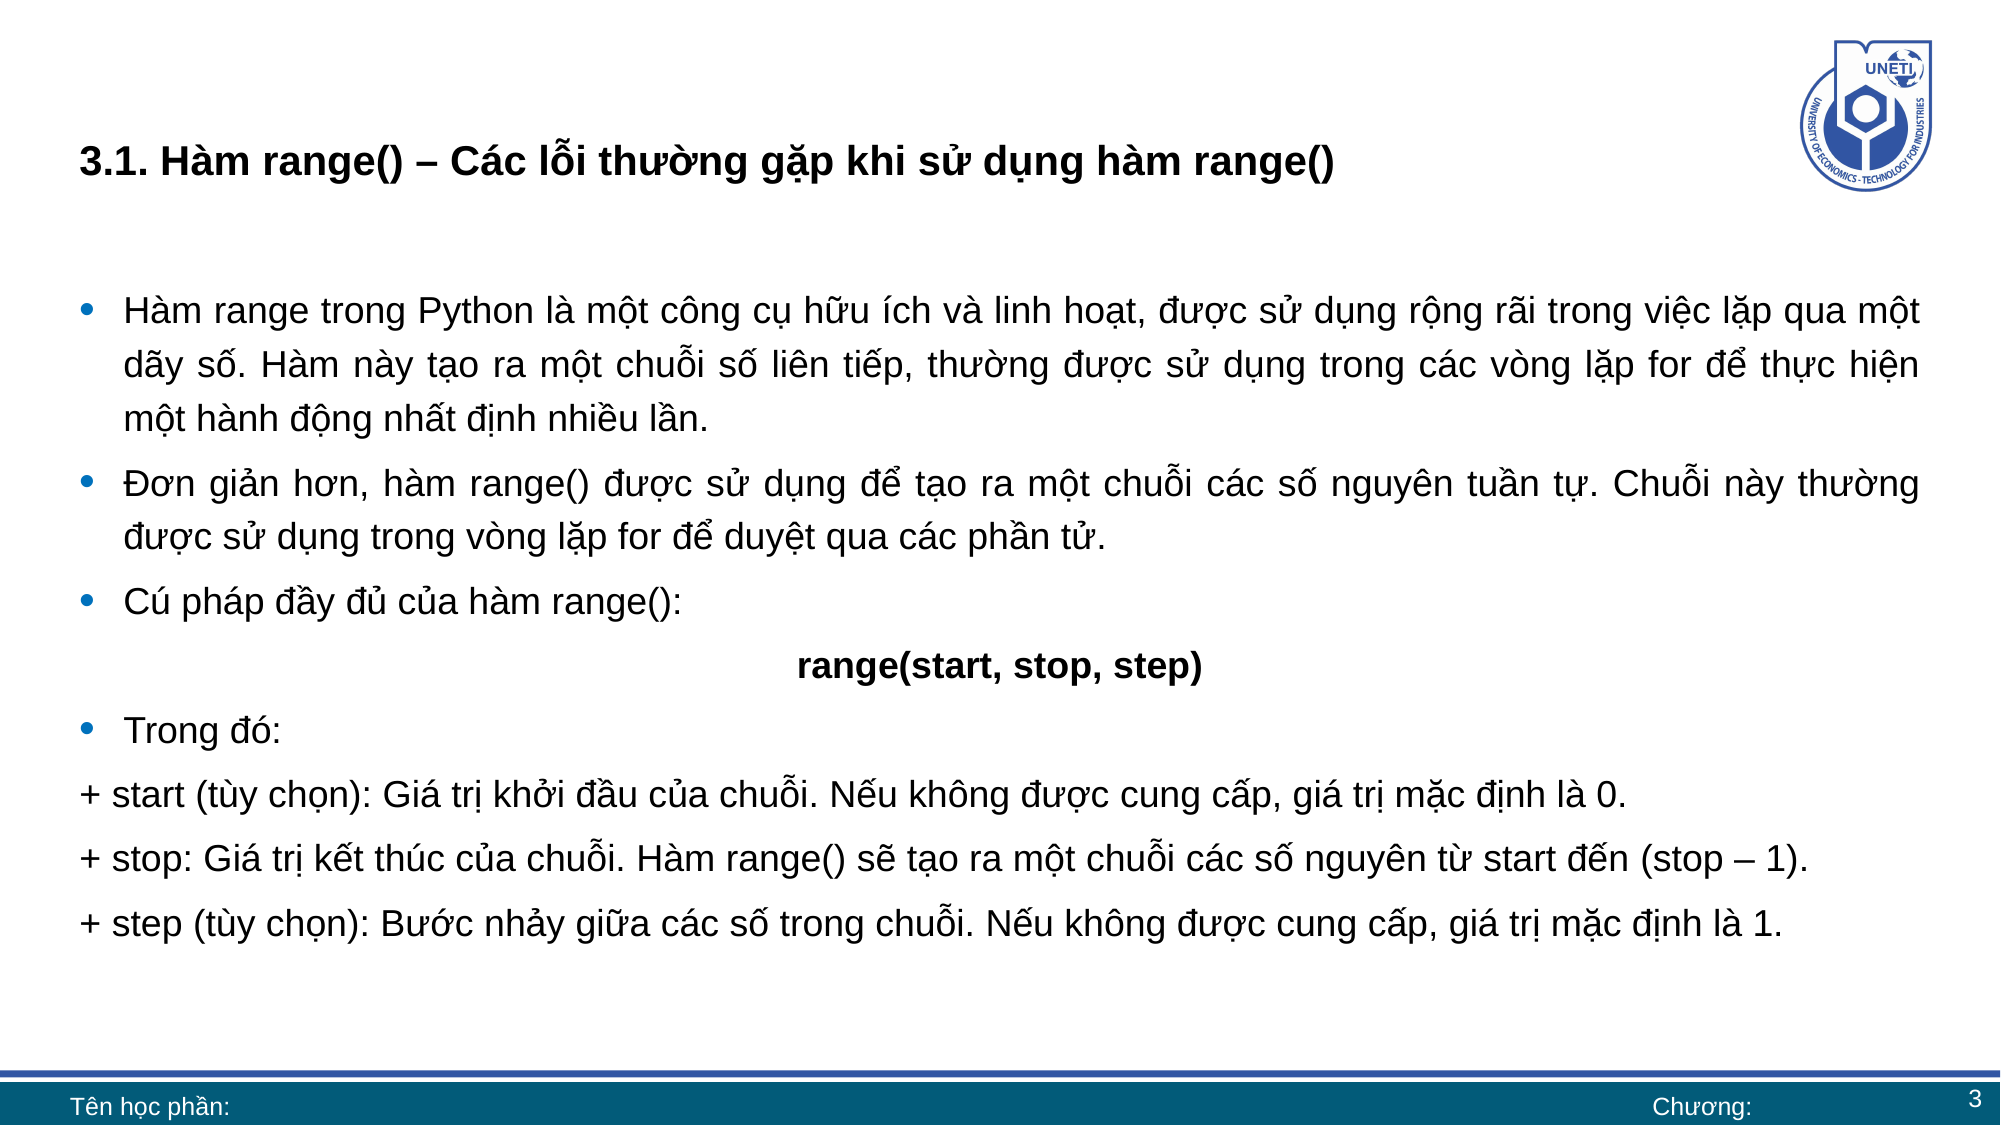

# 3.1. Hàm range() – Các lỗi thường gặp khi sử dụng hàm range()
Hàm range trong Python là một công cụ hữu ích và linh hoạt, được sử dụng rộng rãi trong việc lặp qua một dãy số. Hàm này tạo ra một chuỗi số liên tiếp, thường được sử dụng trong các vòng lặp for để thực hiện một hành động nhất định nhiều lần.
Đơn giản hơn, hàm range() được sử dụng để tạo ra một chuỗi các số nguyên tuần tự. Chuỗi này thường được sử dụng trong vòng lặp for để duyệt qua các phần tử.
Cú pháp đầy đủ của hàm range():
range(start, stop, step)
Trong đó:
+ start (tùy chọn): Giá trị khởi đầu của chuỗi. Nếu không được cung cấp, giá trị mặc định là 0.
+ stop: Giá trị kết thúc của chuỗi. Hàm range() sẽ tạo ra một chuỗi các số nguyên từ start đến (stop – 1).
+ step (tùy chọn): Bước nhảy giữa các số trong chuỗi. Nếu không được cung cấp, giá trị mặc định là 1.

3
Tên học phần:
Chương: